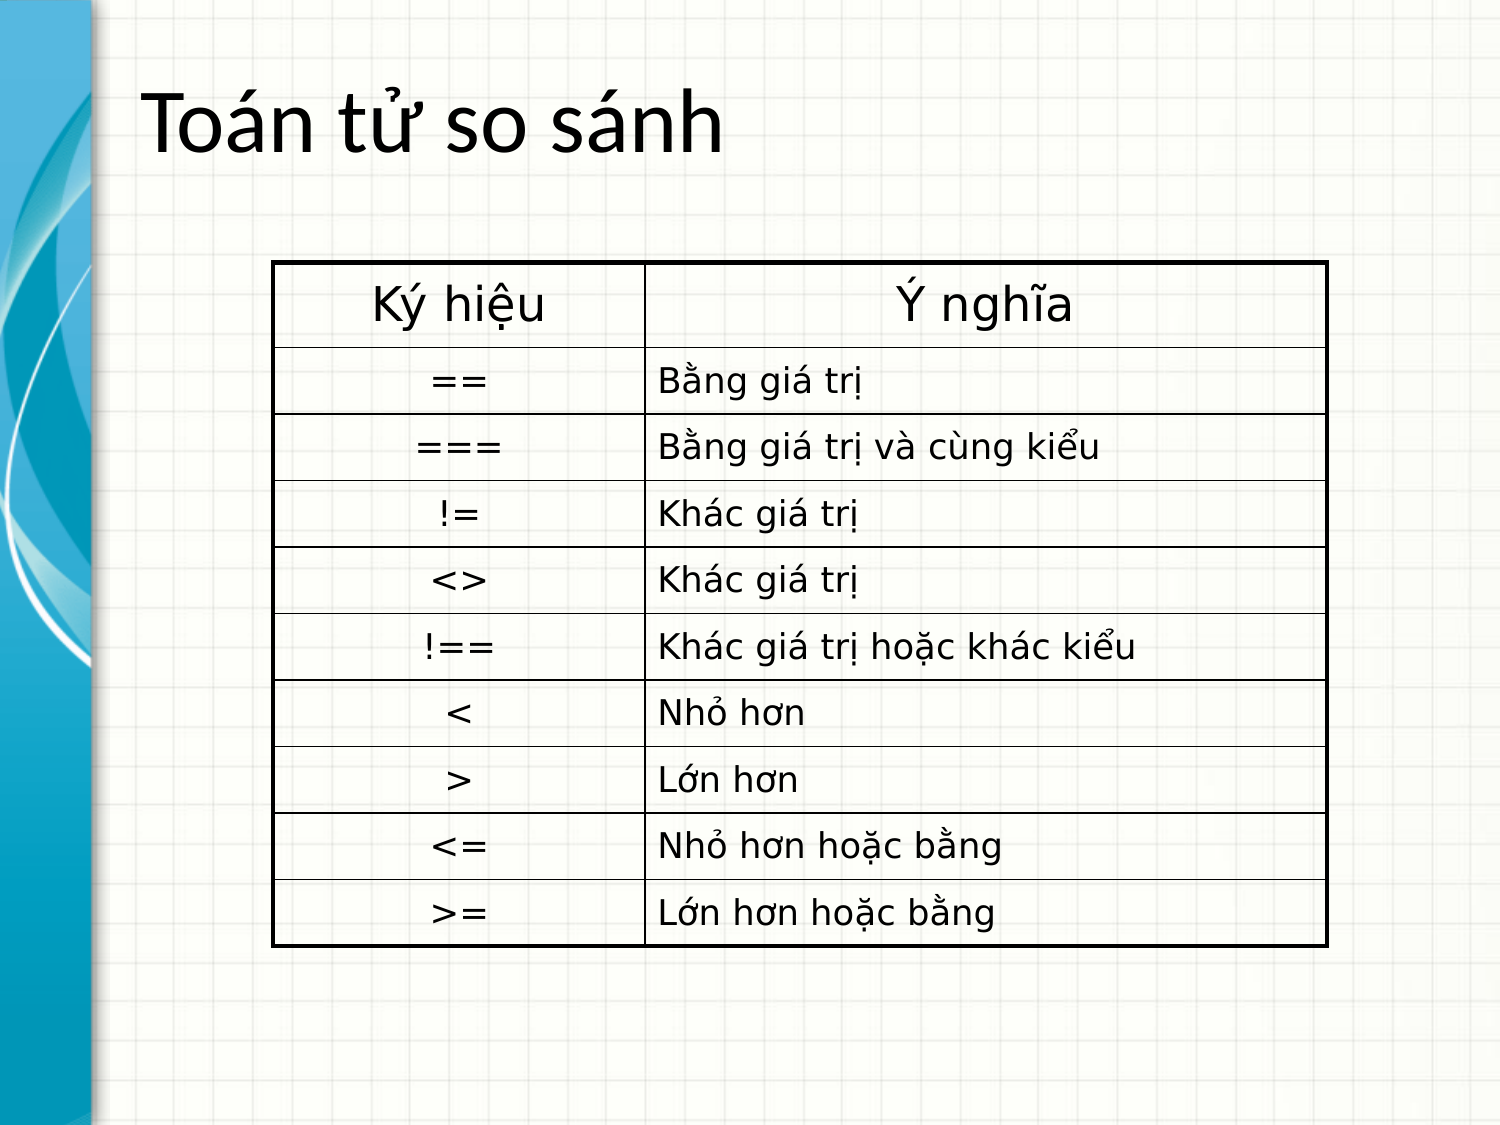

# Toán tử so sánh
| Ký hiệu | Ý nghĩa |
| --- | --- |
| == | Bằng giá trị |
| === | Bằng giá trị và cùng kiểu |
| != | Khác giá trị |
| <> | Khác giá trị |
| !== | Khác giá trị hoặc khác kiểu |
| < | Nhỏ hơn |
| > | Lớn hơn |
| <= | Nhỏ hơn hoặc bằng |
| >= | Lớn hơn hoặc bằng |